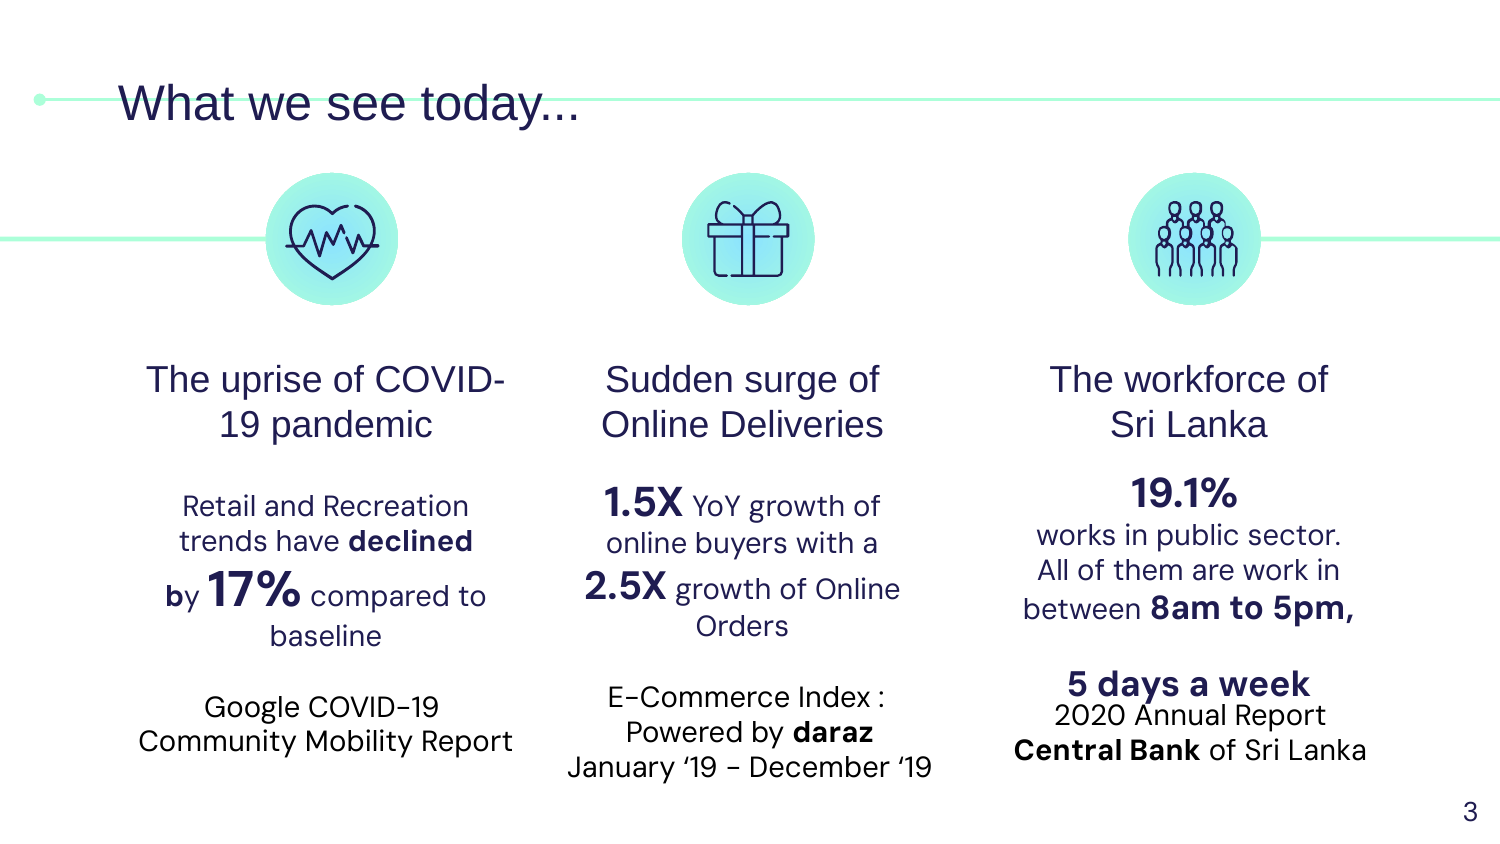

# What we see today...

Sudden surge of Online Deliveries
The workforce of Sri Lanka
The uprise of COVID-19 pandemic
19.1%
works in public sector.
All of them are work in between 8am to 5pm,
5 days a week
1.5X YoY growth of online buyers with a 2.5X growth of Online Orders
Retail and Recreation trends have declined by 17% compared to baseline
E-Commerce Index :
Powered by daraz
January ‘19 - December ‘19
Google COVID-19
Community Mobility Report

2020 Annual Report
Central Bank of Sri Lanka
3